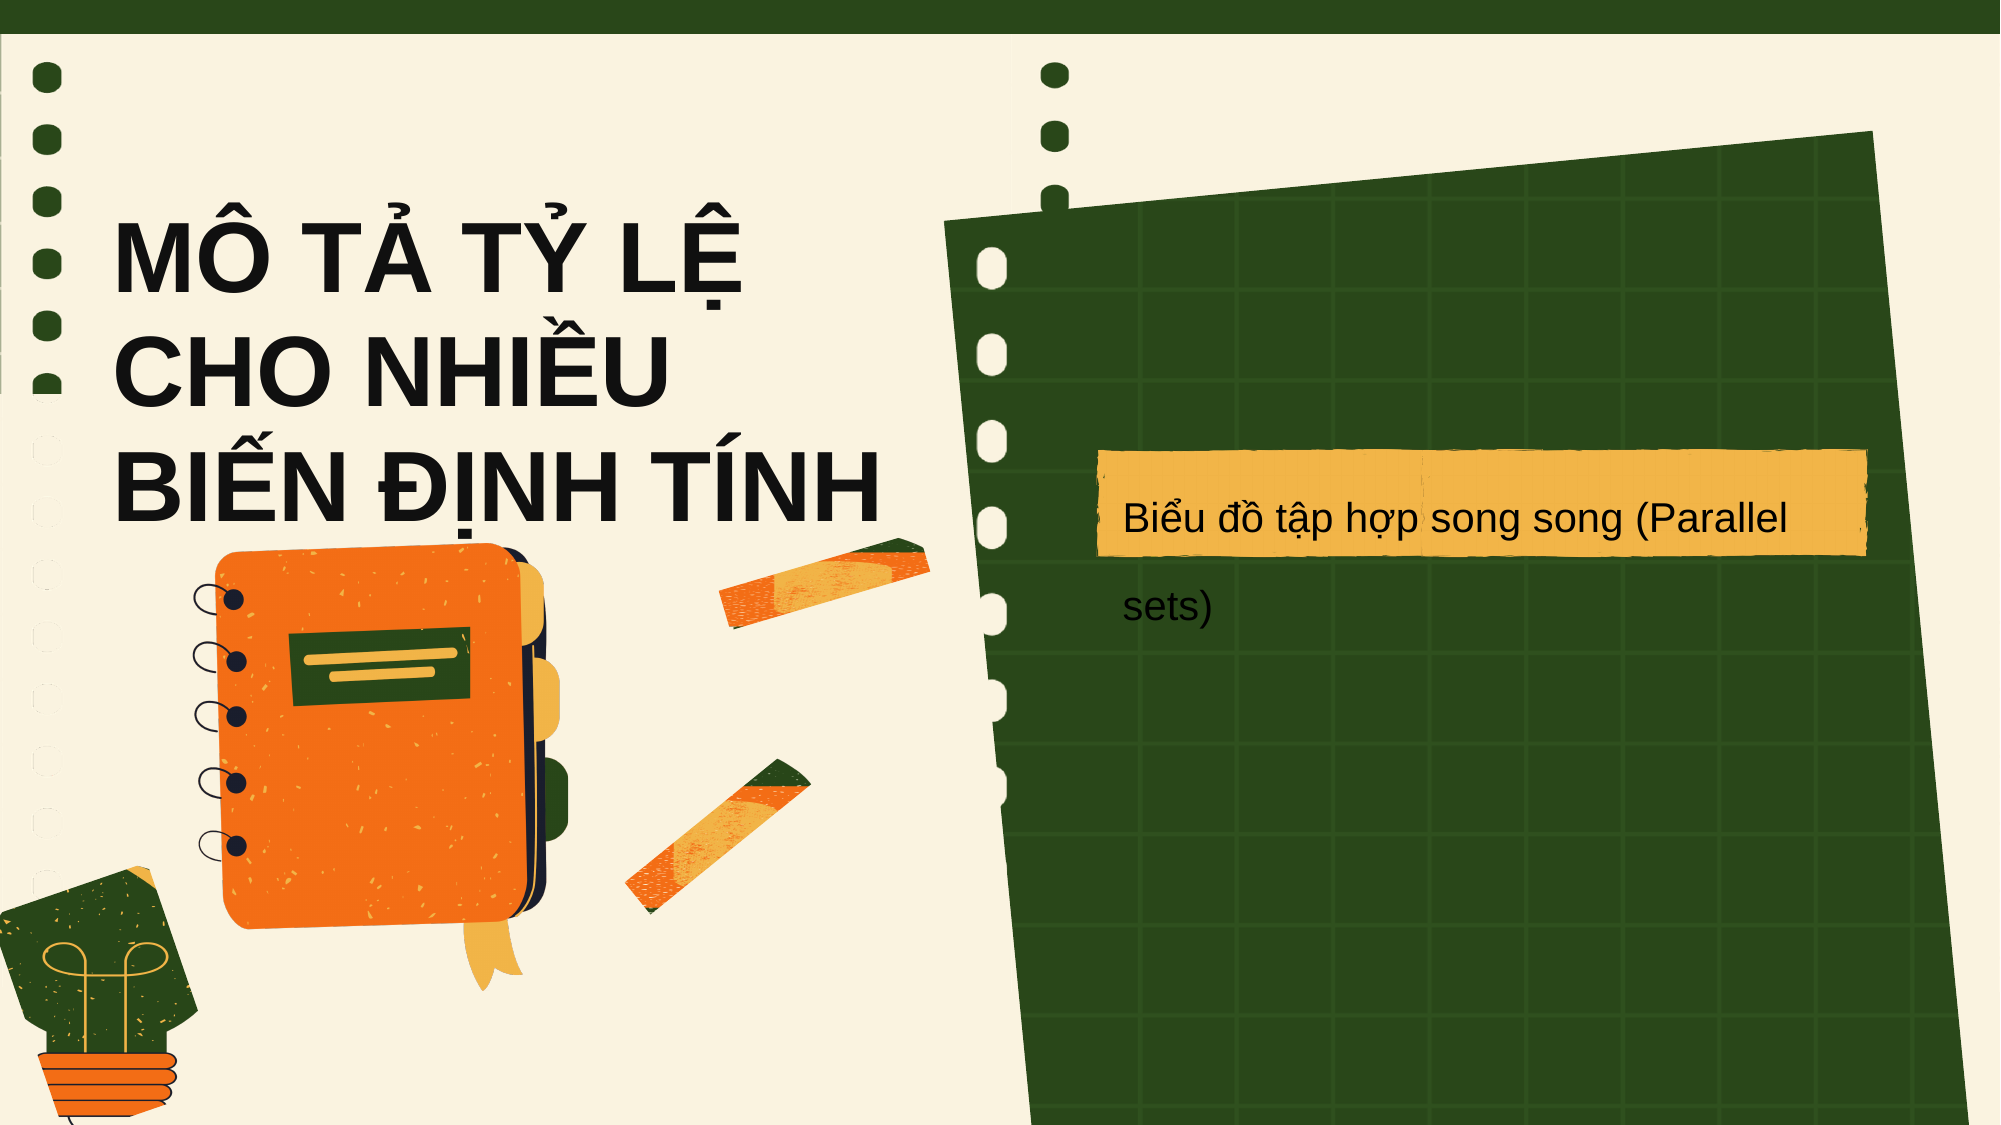

MÔ TẢ TỶ LỆ CHO NHIỀU BIẾN ĐỊNH TÍNH

Biểu đồ tập hợp song song (Parallel sets)